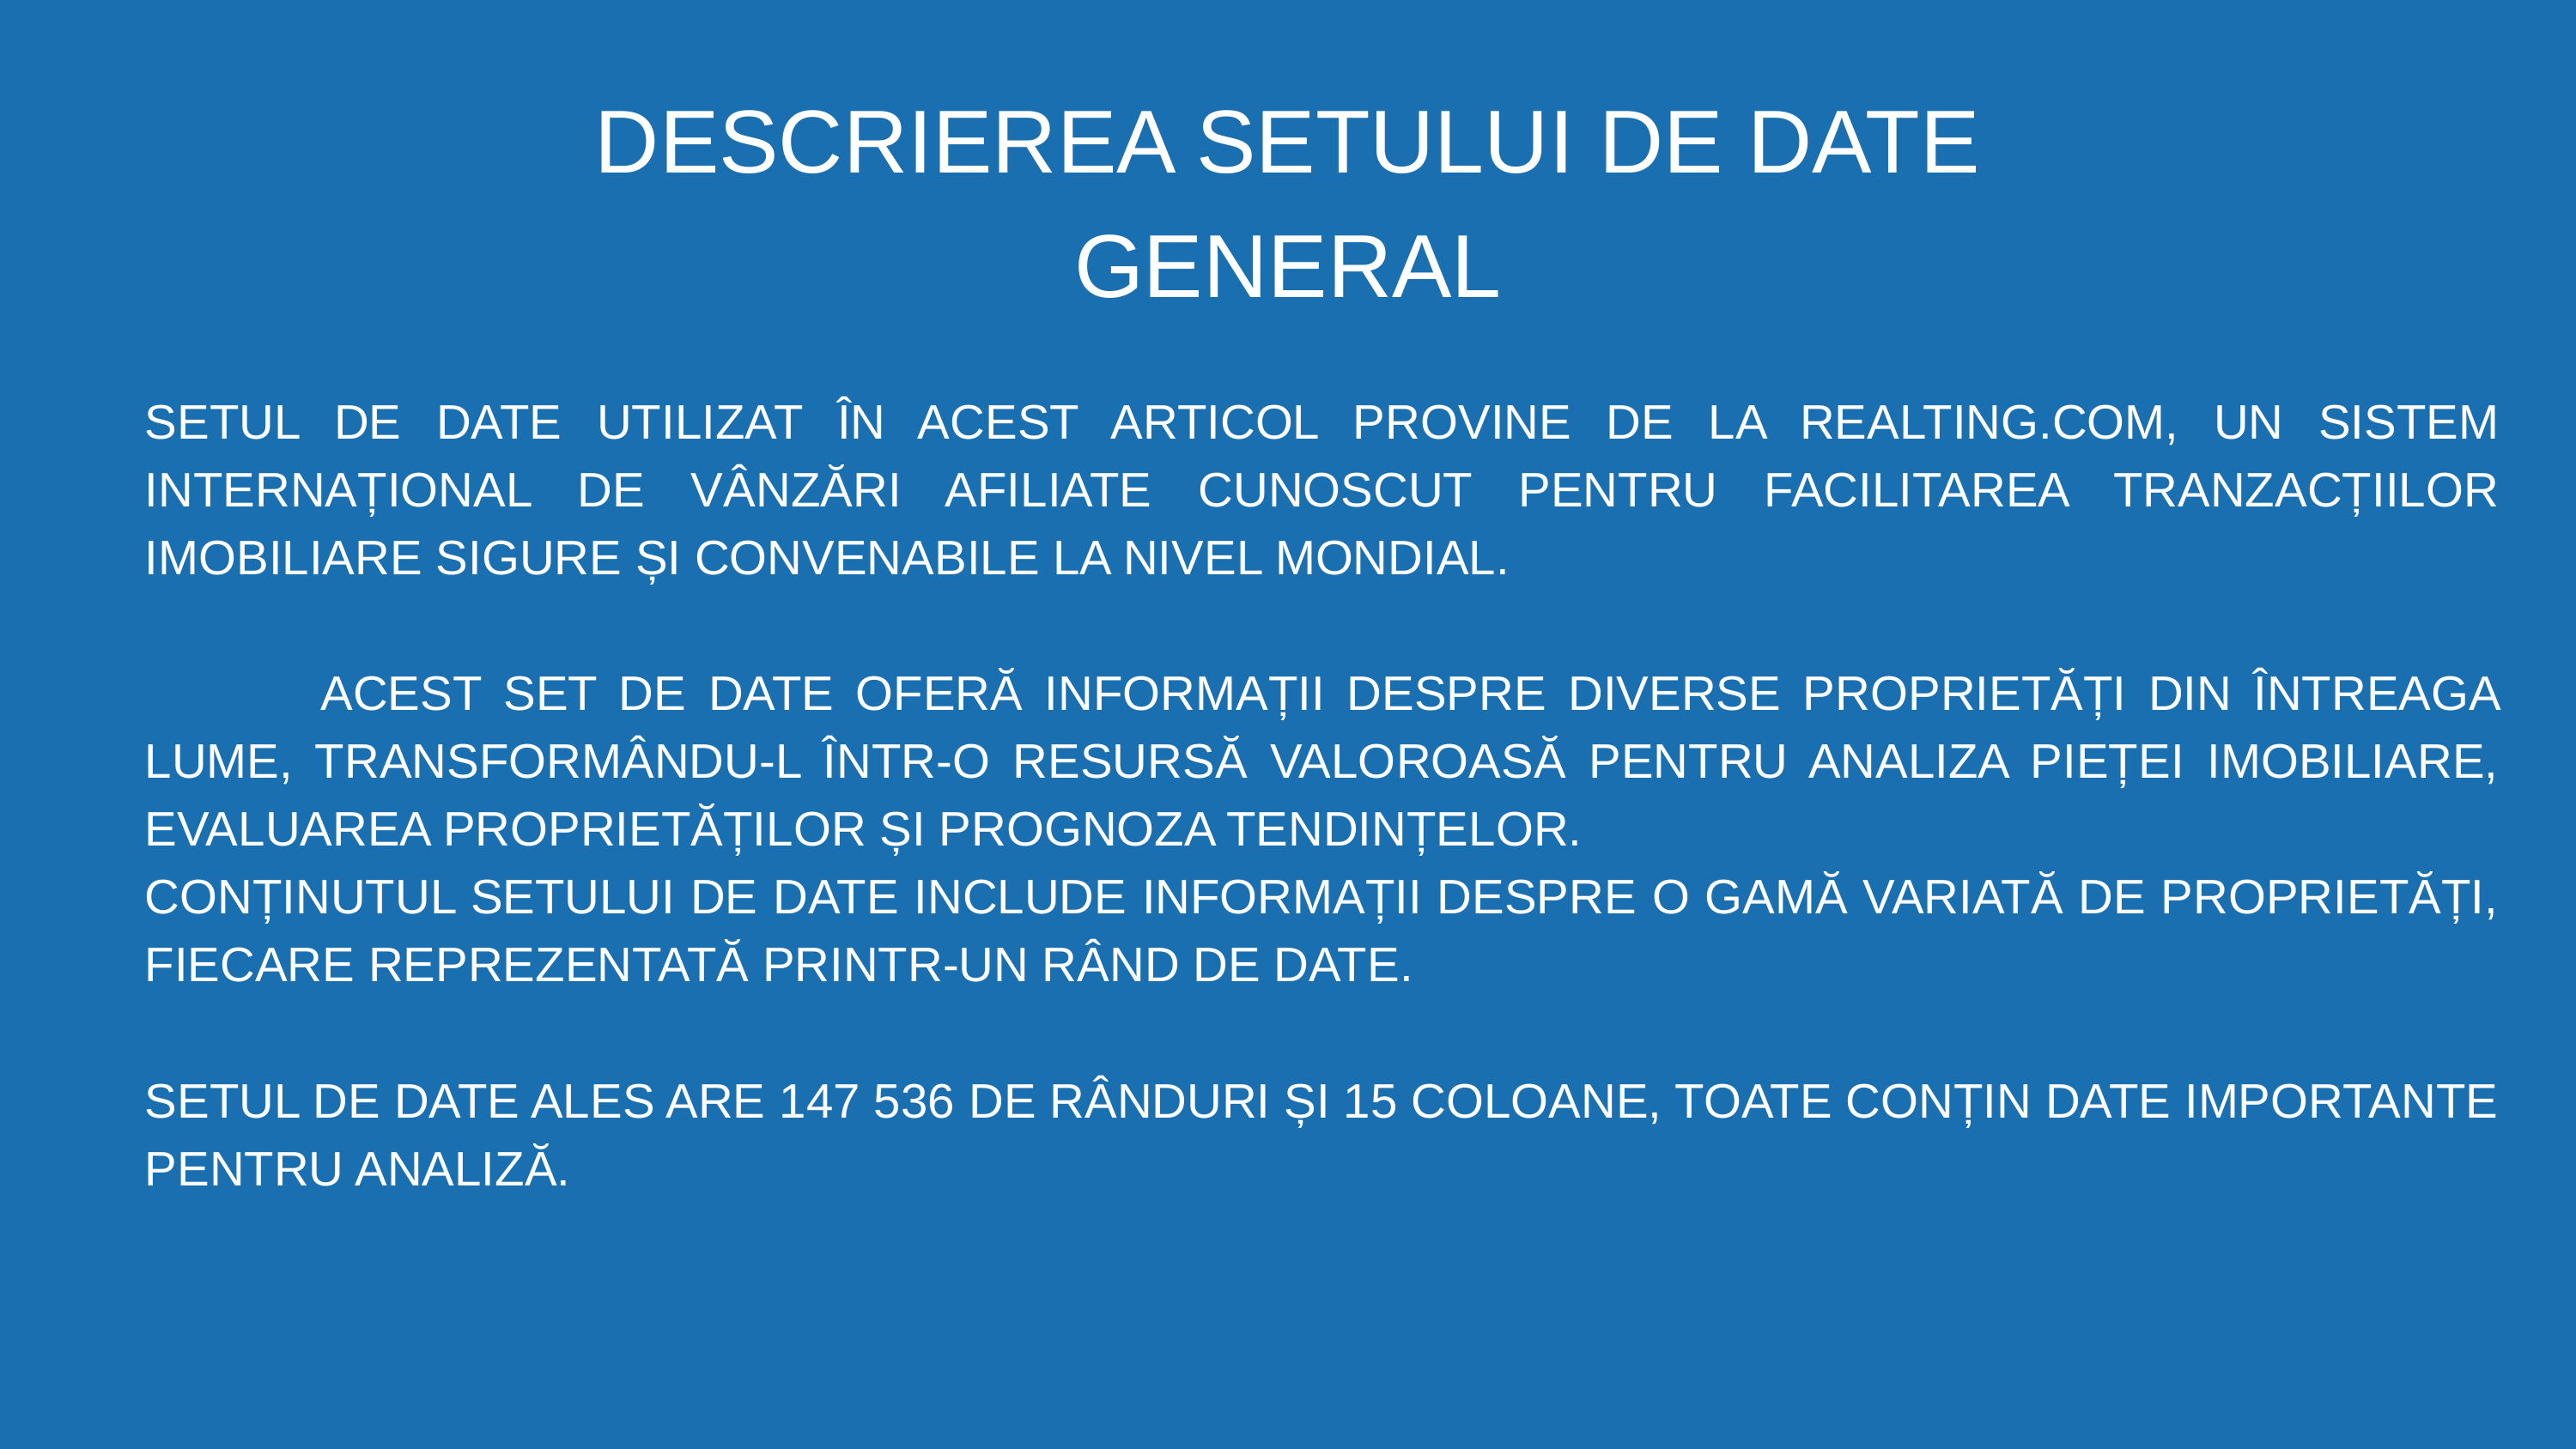

DESCRIEREA SETULUI DE DATE GENERAL
SETUL DE DATE UTILIZAT ÎN ACEST ARTICOL PROVINE DE LA REALTING.COM, UN SISTEM INTERNAȚIONAL DE VÂNZĂRI AFILIATE CUNOSCUT PENTRU FACILITAREA TRANZACȚIILOR IMOBILIARE SIGURE ȘI CONVENABILE LA NIVEL MONDIAL.

        ACEST SET DE DATE OFERĂ INFORMAȚII DESPRE DIVERSE PROPRIETĂȚI DIN ÎNTREAGA LUME, TRANSFORMÂNDU-L ÎNTR-O RESURSĂ VALOROASĂ PENTRU ANALIZA PIEȚEI IMOBILIARE, EVALUAREA PROPRIETĂȚILOR ȘI PROGNOZA TENDINȚELOR.
CONȚINUTUL SETULUI DE DATE INCLUDE INFORMAȚII DESPRE O GAMĂ VARIATĂ DE PROPRIETĂȚI, FIECARE REPREZENTATĂ PRINTR-UN RÂND DE DATE.

SETUL DE DATE ALES ARE 147 536 DE RÂNDURI ȘI 15 COLOANE, TOATE CONȚIN DATE IMPORTANTE PENTRU ANALIZĂ.